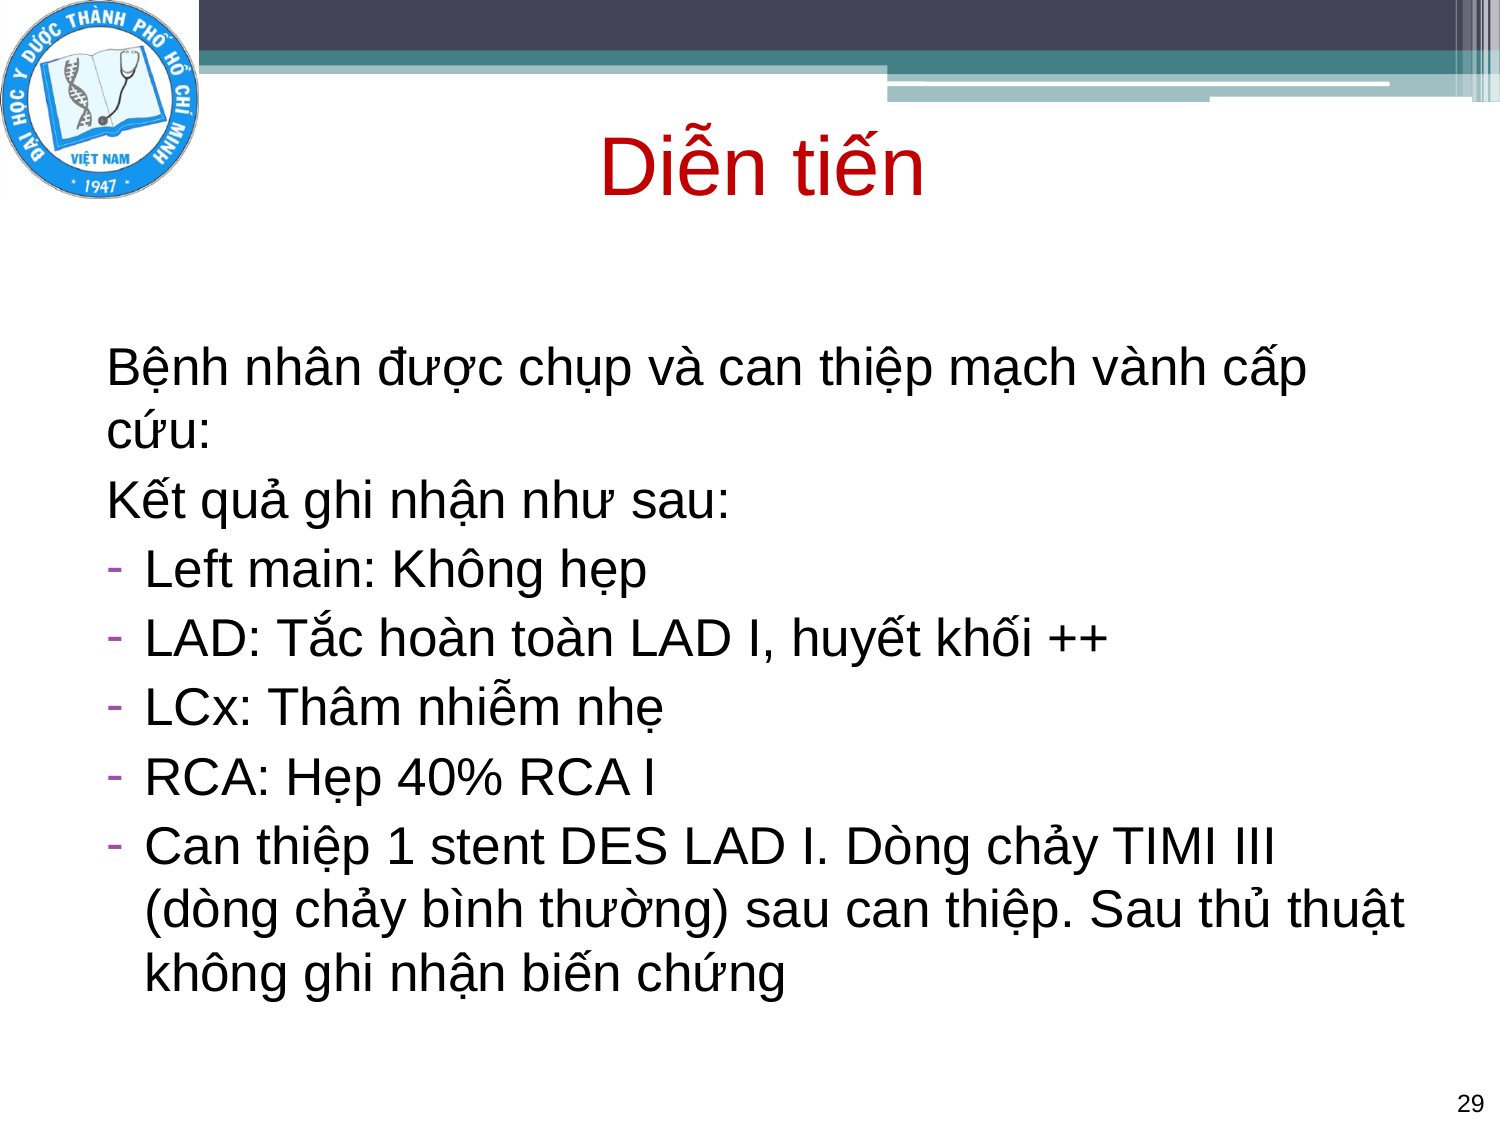

# Diễn tiến
Bệnh nhân được chụp và can thiệp mạch vành cấp cứu:
Kết quả ghi nhận như sau:
Left main: Không hẹp
LAD: Tắc hoàn toàn LAD I, huyết khối ++
LCx: Thâm nhiễm nhẹ
RCA: Hẹp 40% RCA I
Can thiệp 1 stent DES LAD I. Dòng chảy TIMI III (dòng chảy bình thường) sau can thiệp. Sau thủ thuật không ghi nhận biến chứng

29